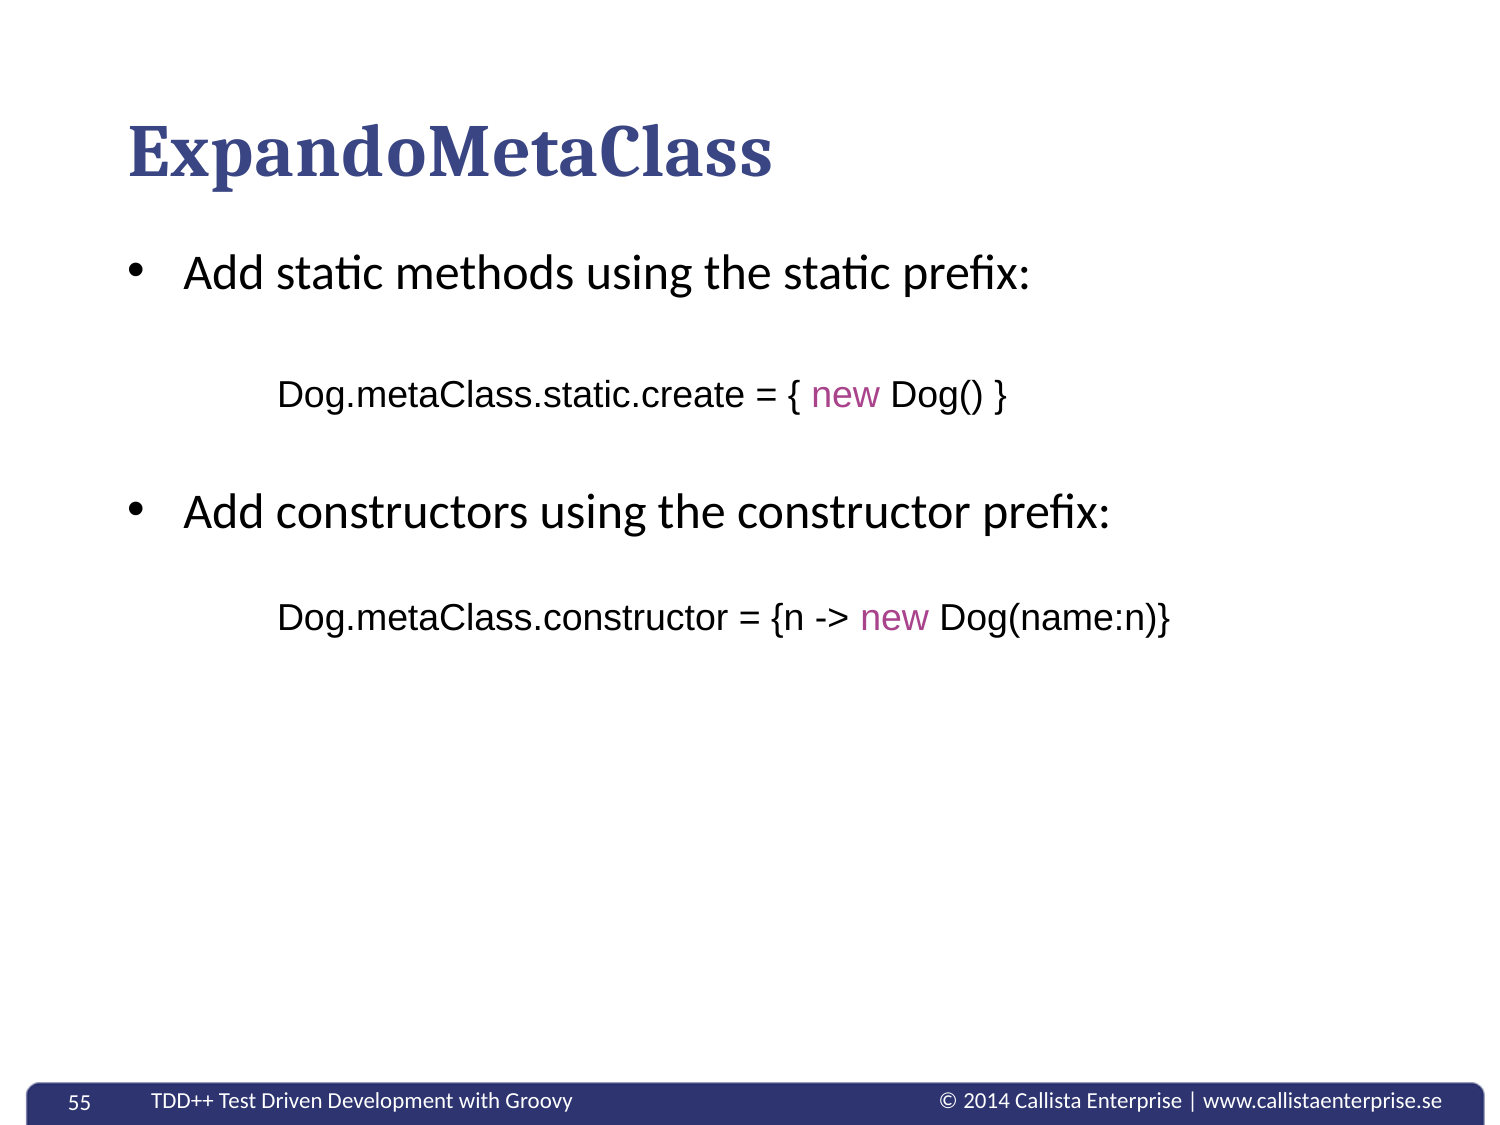

# ExpandoMetaClass
Add static methods using the static prefix:

	Dog.metaClass.static.create = { new Dog() }

Add constructors using the constructor prefix:

	Dog.metaClass.constructor = {n -> new Dog(name:n)}